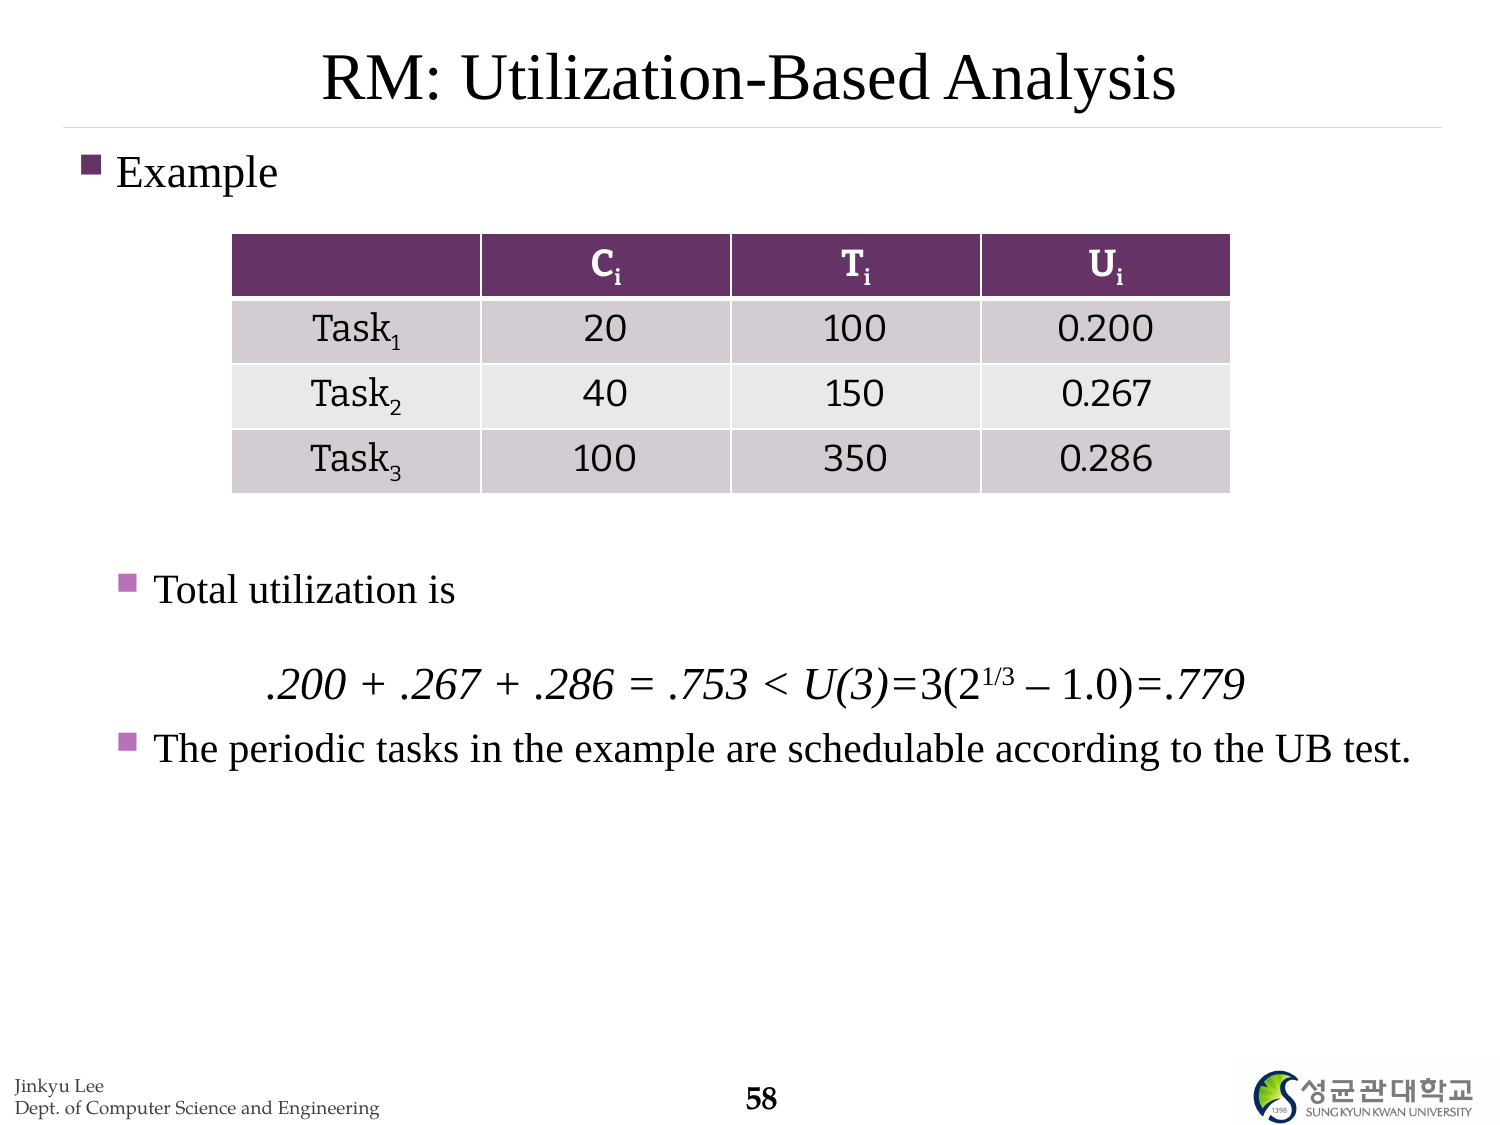

# RM: Utilization-Based Analysis
Example

Total utilization is
		.200 + .267 + .286 = .753 < U(3)=3(21/3 – 1.0)=.779
The periodic tasks in the example are schedulable according to the UB test.

|  | Ci | Ti | Ui |
| --- | --- | --- | --- |
| Task1 | 20 | 100 | 0.200 |
| Task2 | 40 | 150 | 0.267 |
| Task3 | 100 | 350 | 0.286 |